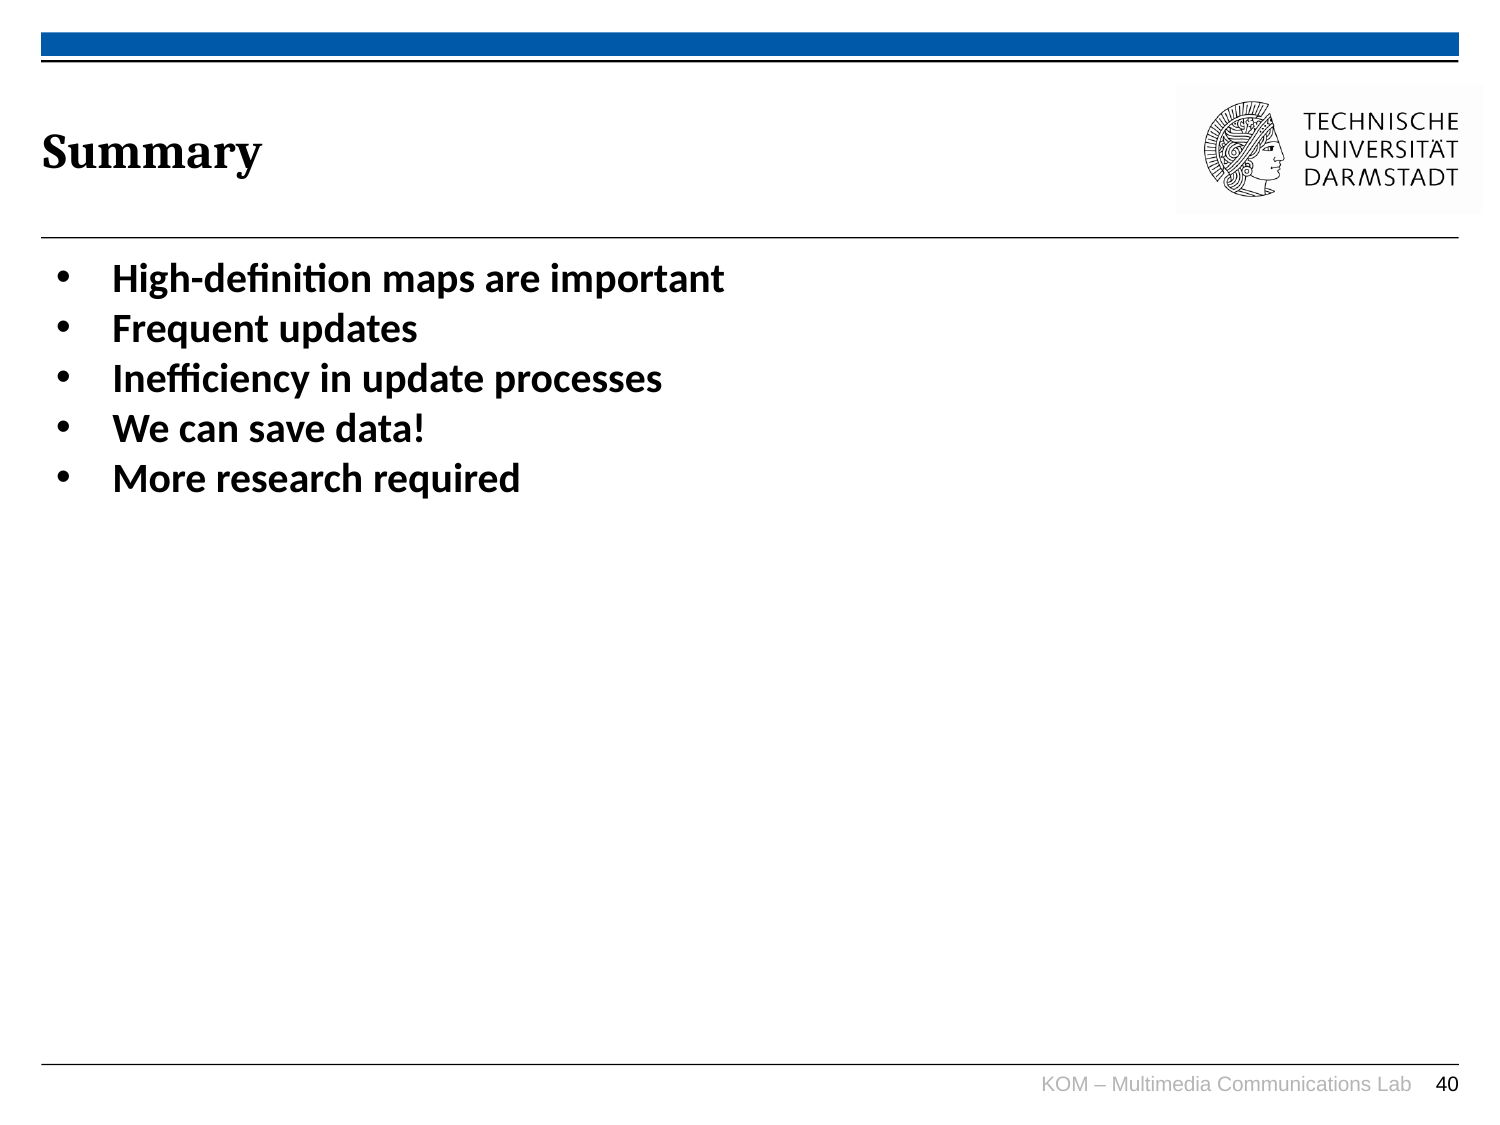

Summary
High-definition maps are important
Frequent updates
Inefficiency in update processes
We can save data!
More research required